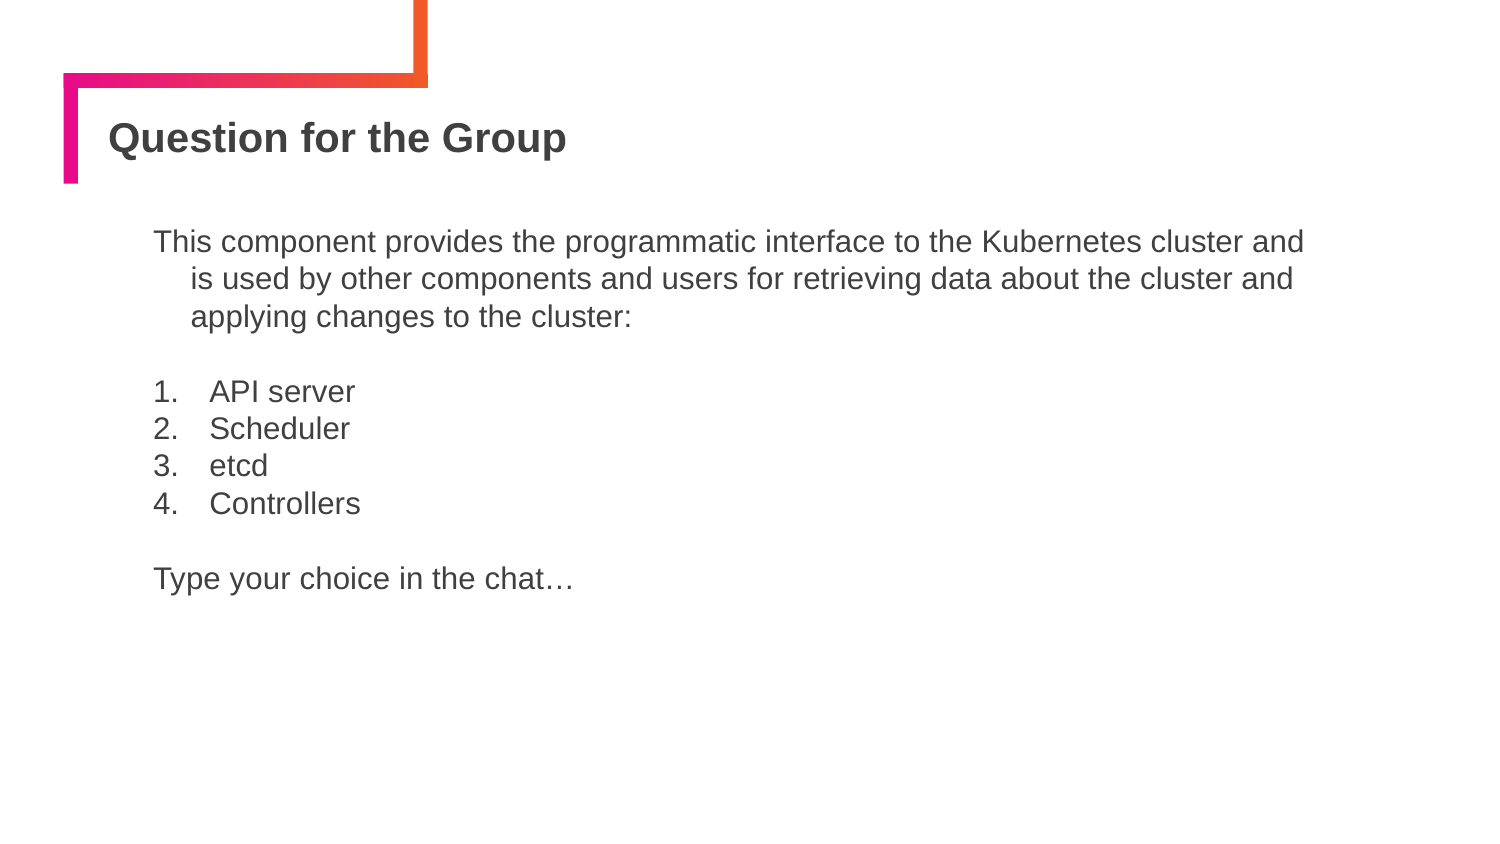

# Question for the Group
This component provides the programmatic interface to the Kubernetes cluster and is used by other components and users for retrieving data about the cluster and applying changes to the cluster:

API server
Scheduler
etcd
Controllers

Type your choice in the chat…
96